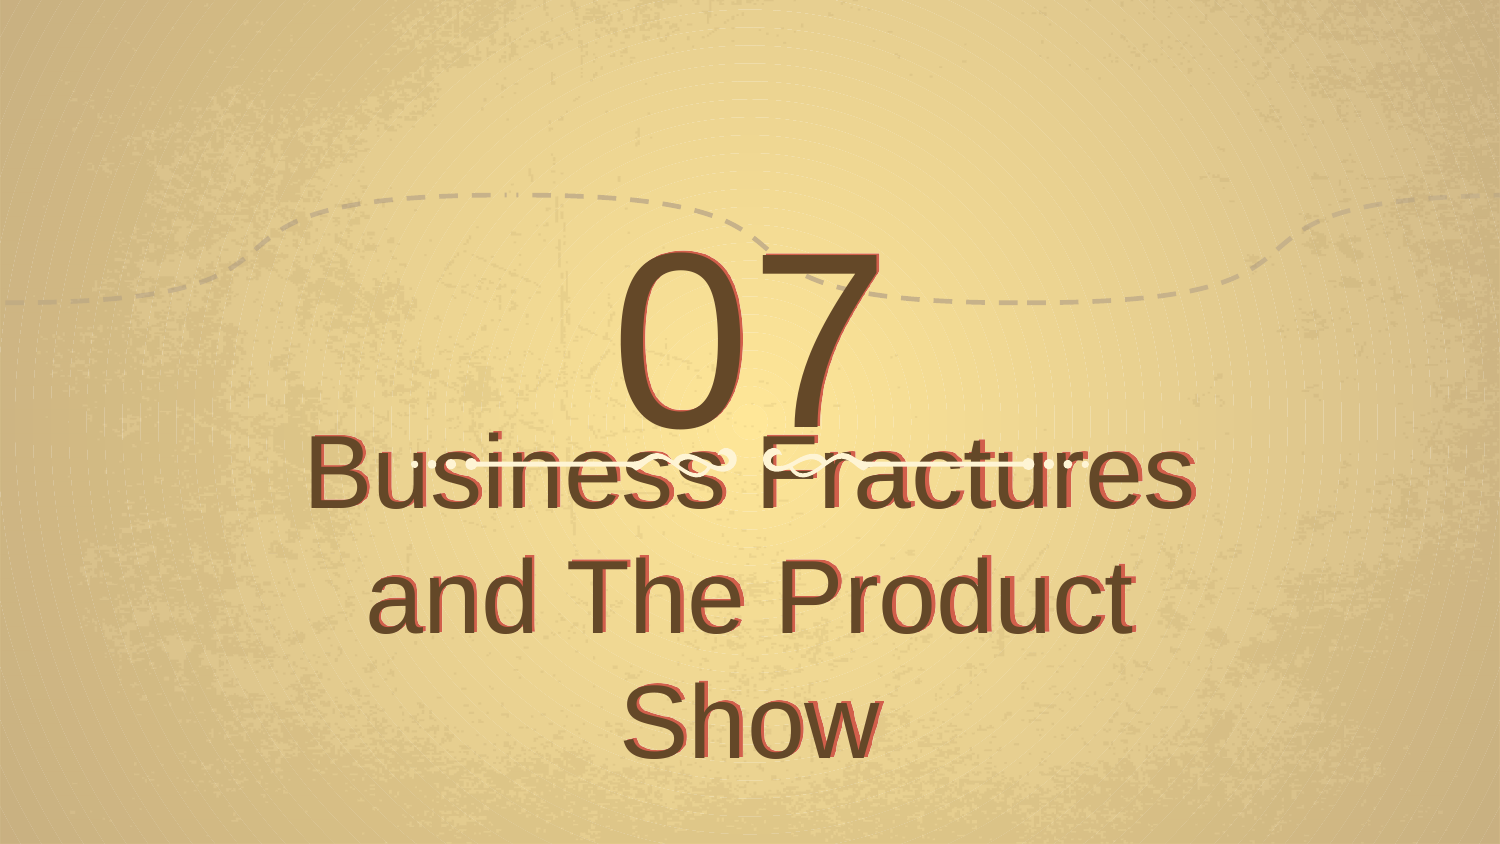

07
# Business Fractures and The Product Show